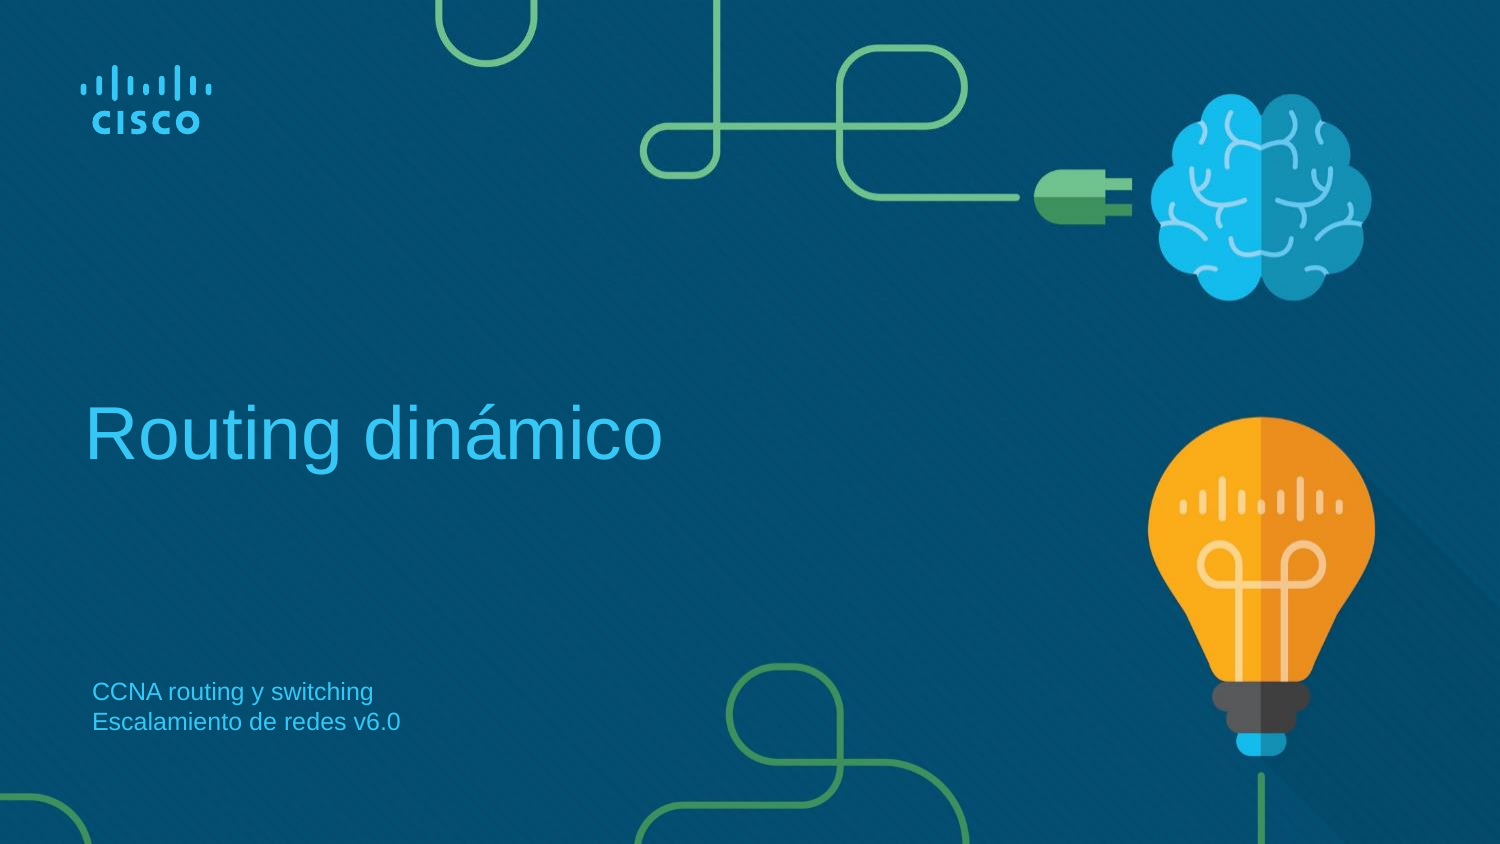

# Routing dinámico
CCNA routing y switching
Escalamiento de redes v6.0